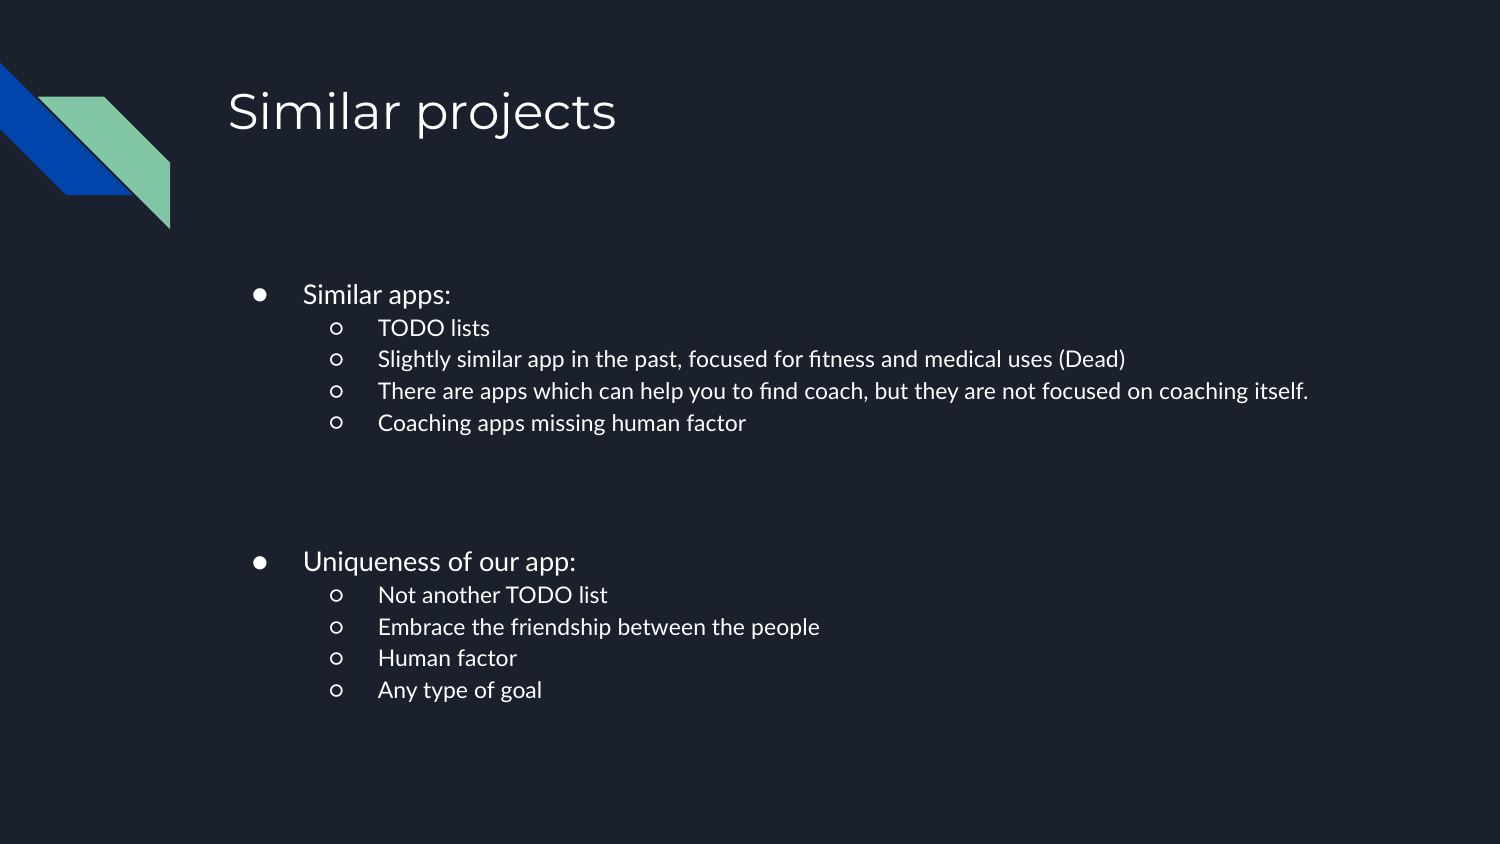

# Similar projects
Similar apps:
TODO lists
Slightly similar app in the past, focused for fitness and medical uses (Dead)
There are apps which can help you to find coach, but they are not focused on coaching itself.
Coaching apps missing human factor

Uniqueness of our app:
Not another TODO list
Embrace the friendship between the people
Human factor
Any type of goal